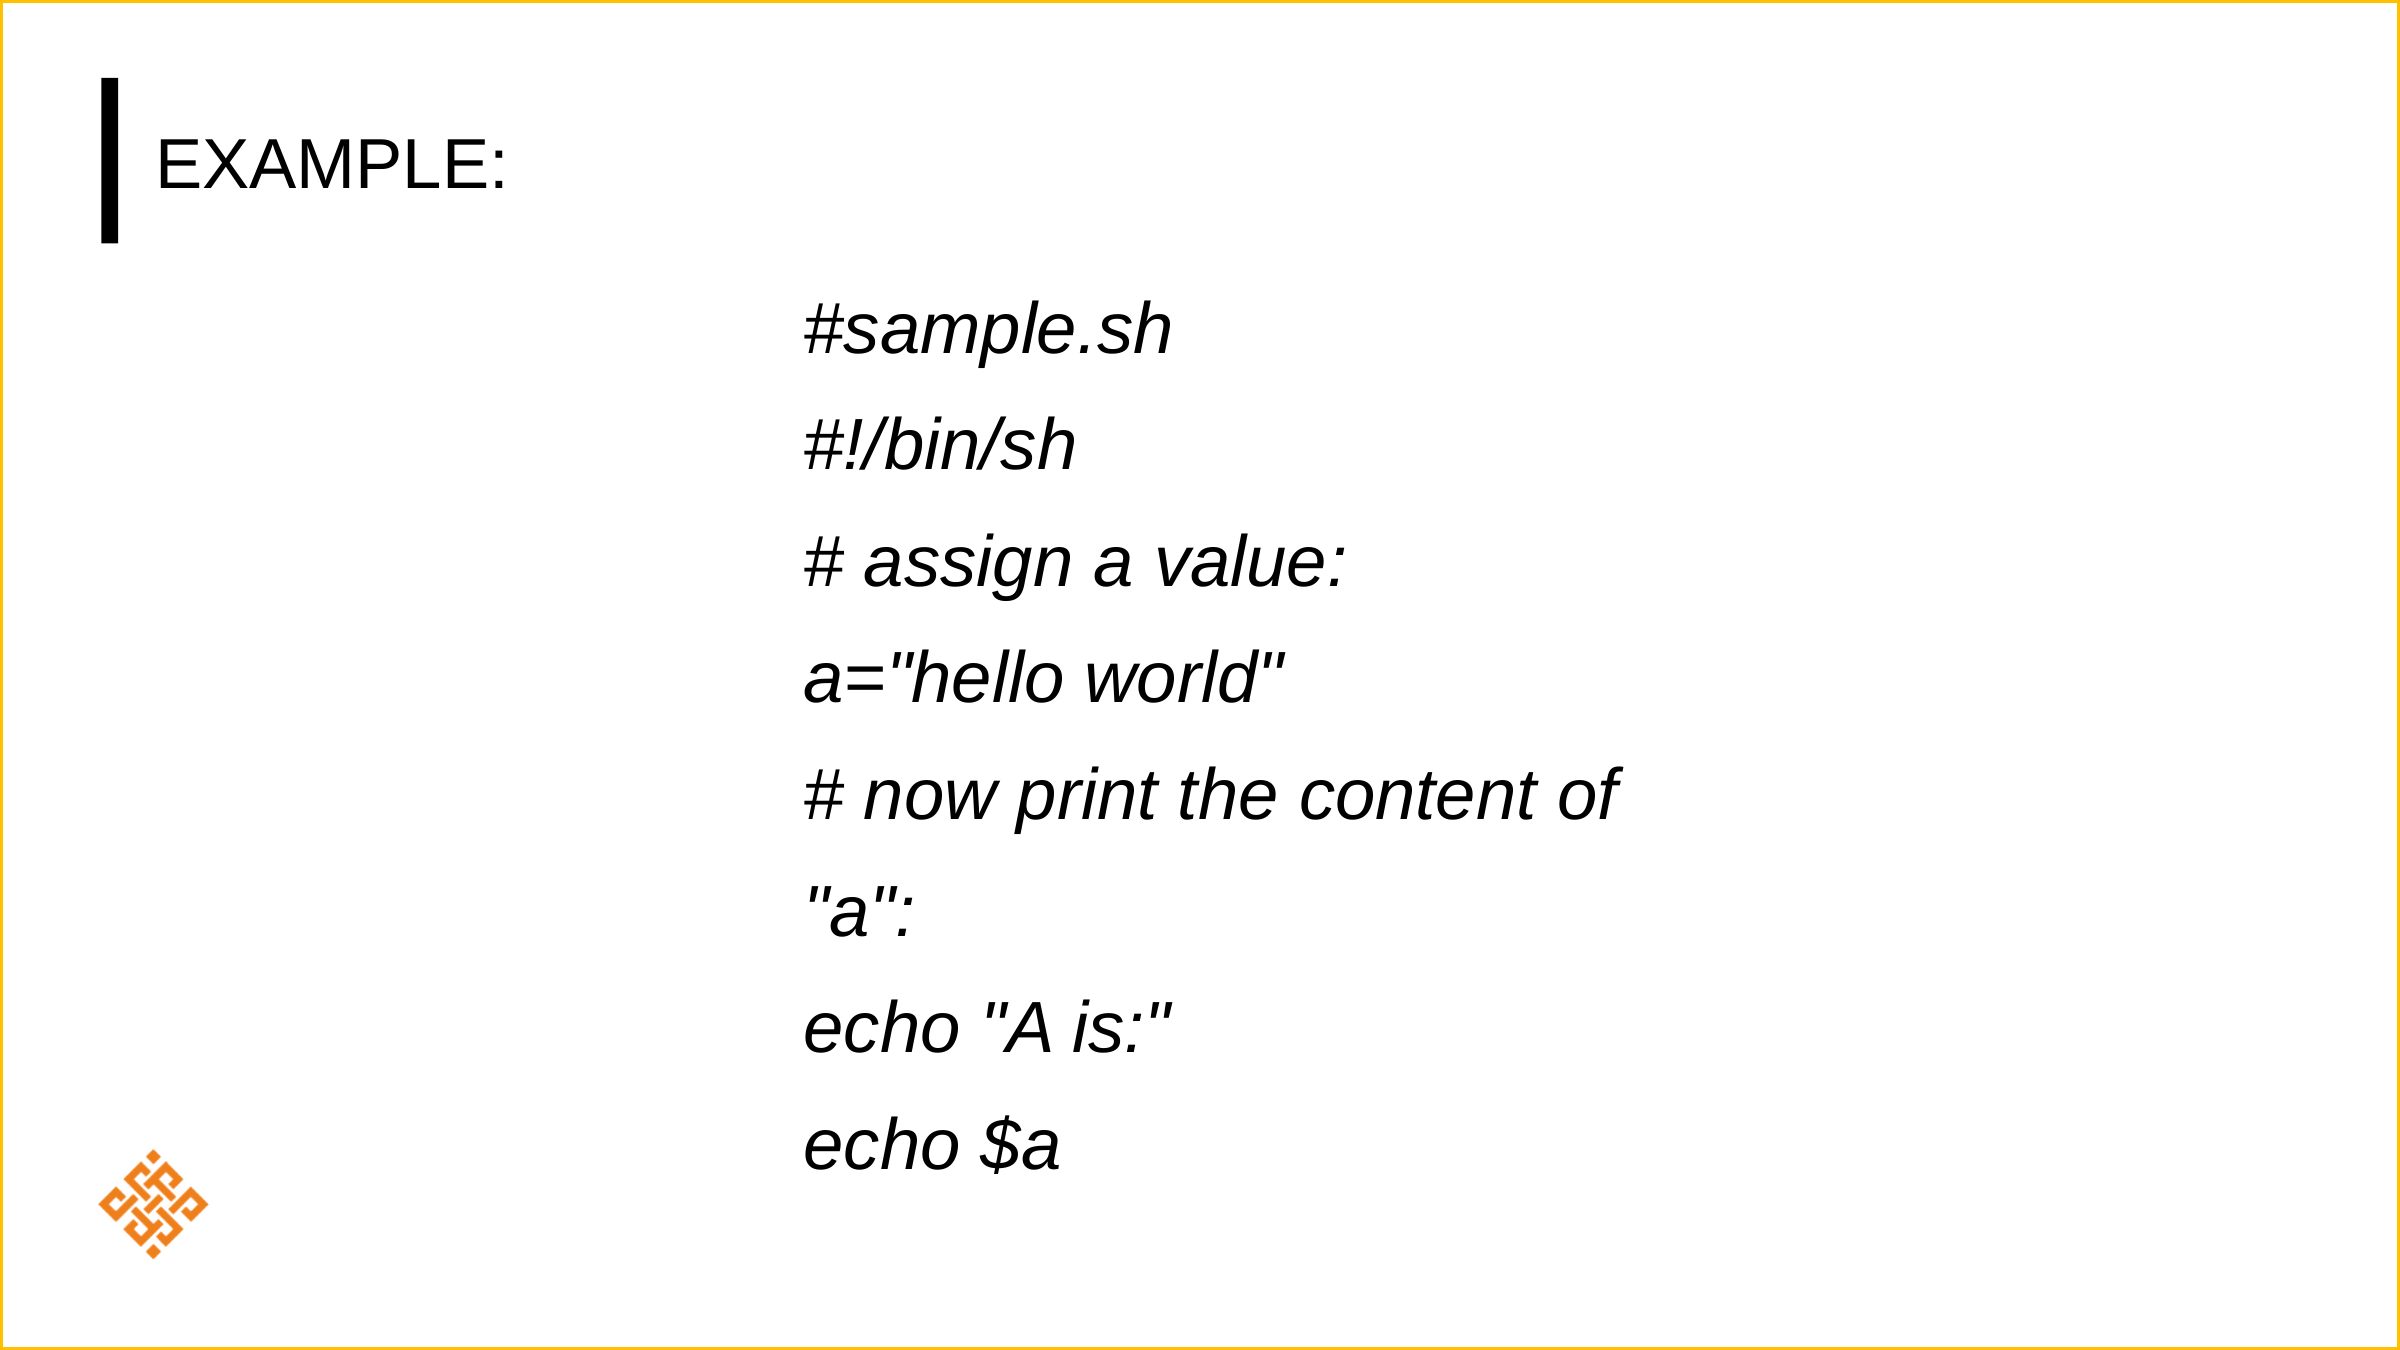

# Example:
#sample.sh
#!/bin/sh
# assign a value:
a="hello world"
# now print the content of "a":
echo "A is:"
echo $a